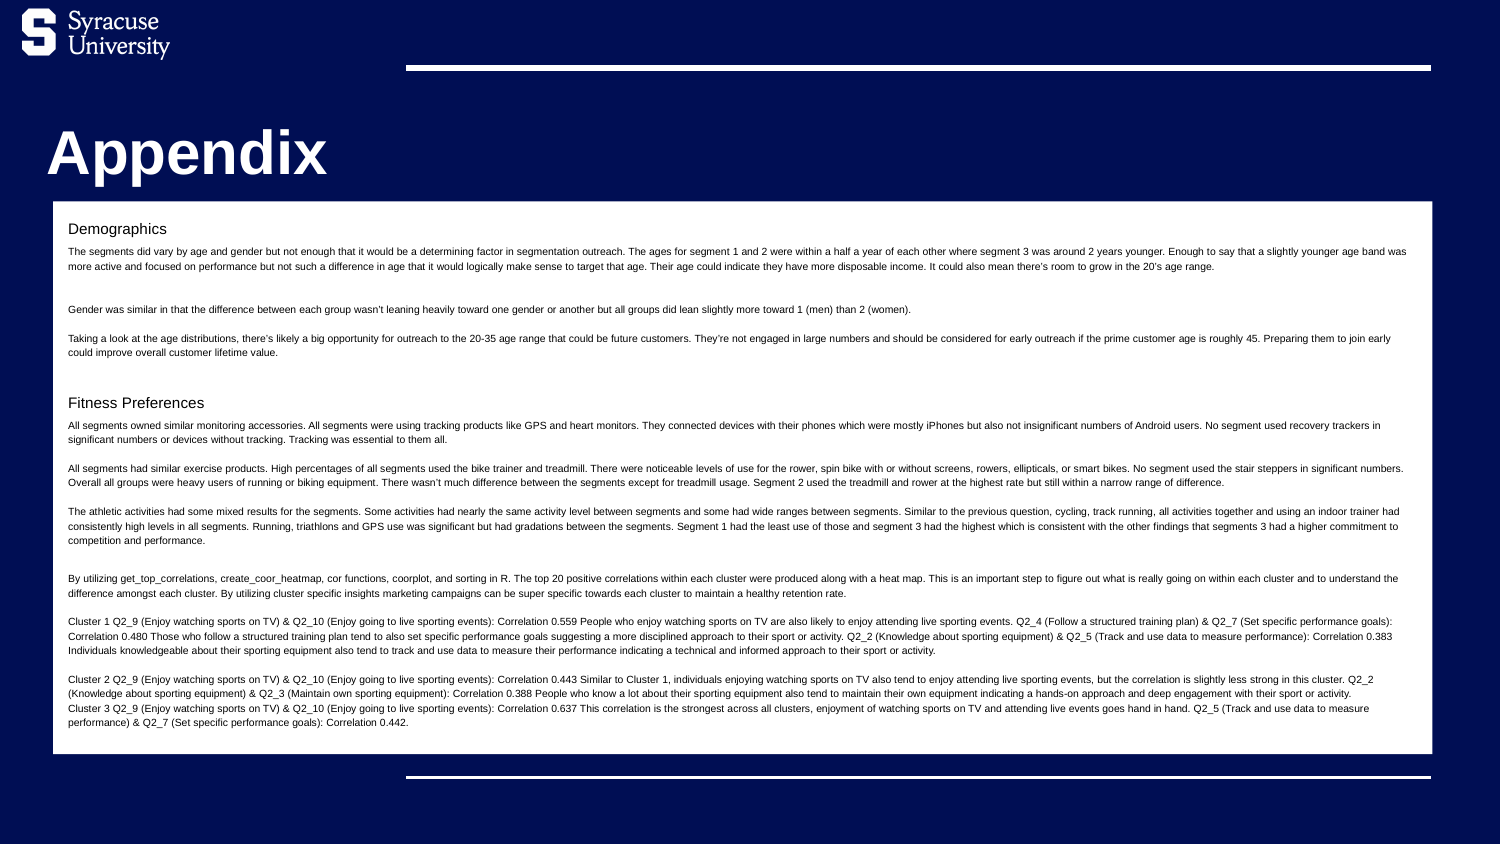

# Appendix
Demographics
The segments did vary by age and gender but not enough that it would be a determining factor in segmentation outreach. The ages for segment 1 and 2 were within a half a year of each other where segment 3 was around 2 years younger. Enough to say that a slightly younger age band was more active and focused on performance but not such a difference in age that it would logically make sense to target that age. Their age could indicate they have more disposable income. It could also mean there’s room to grow in the 20’s age range.

Gender was similar in that the difference between each group wasn’t leaning heavily toward one gender or another but all groups did lean slightly more toward 1 (men) than 2 (women).

Taking a look at the age distributions, there’s likely a big opportunity for outreach to the 20-35 age range that could be future customers. They’re not engaged in large numbers and should be considered for early outreach if the prime customer age is roughly 45. Preparing them to join early could improve overall customer lifetime value.

Fitness Preferences
All segments owned similar monitoring accessories. All segments were using tracking products like GPS and heart monitors. They connected devices with their phones which were mostly iPhones but also not insignificant numbers of Android users. No segment used recovery trackers in significant numbers or devices without tracking. Tracking was essential to them all.

All segments had similar exercise products. High percentages of all segments used the bike trainer and treadmill. There were noticeable levels of use for the rower, spin bike with or without screens, rowers, ellipticals, or smart bikes. No segment used the stair steppers in significant numbers. Overall all groups were heavy users of running or biking equipment. There wasn’t much difference between the segments except for treadmill usage. Segment 2 used the treadmill and rower at the highest rate but still within a narrow range of difference.

The athletic activities had some mixed results for the segments. Some activities had nearly the same activity level between segments and some had wide ranges between segments. Similar to the previous question, cycling, track running, all activities together and using an indoor trainer had consistently high levels in all segments. Running, triathlons and GPS use was significant but had gradations between the segments. Segment 1 had the least use of those and segment 3 had the highest which is consistent with the other findings that segments 3 had a higher commitment to competition and performance.

By utilizing get_top_correlations, create_coor_heatmap, cor functions, coorplot, and sorting in R. The top 20 positive correlations within each cluster were produced along with a heat map. This is an important step to figure out what is really going on within each cluster and to understand the difference amongst each cluster. By utilizing cluster specific insights marketing campaigns can be super specific towards each cluster to maintain a healthy retention rate.

Cluster 1 Q2_9 (Enjoy watching sports on TV) & Q2_10 (Enjoy going to live sporting events): Correlation 0.559 People who enjoy watching sports on TV are also likely to enjoy attending live sporting events. Q2_4 (Follow a structured training plan) & Q2_7 (Set specific performance goals): Correlation 0.480 Those who follow a structured training plan tend to also set specific performance goals suggesting a more disciplined approach to their sport or activity. Q2_2 (Knowledge about sporting equipment) & Q2_5 (Track and use data to measure performance): Correlation 0.383 Individuals knowledgeable about their sporting equipment also tend to track and use data to measure their performance indicating a technical and informed approach to their sport or activity.

Cluster 2 Q2_9 (Enjoy watching sports on TV) & Q2_10 (Enjoy going to live sporting events): Correlation 0.443 Similar to Cluster 1, individuals enjoying watching sports on TV also tend to enjoy attending live sporting events, but the correlation is slightly less strong in this cluster. Q2_2 (Knowledge about sporting equipment) & Q2_3 (Maintain own sporting equipment): Correlation 0.388 People who know a lot about their sporting equipment also tend to maintain their own equipment indicating a hands-on approach and deep engagement with their sport or activity.
Cluster 3 Q2_9 (Enjoy watching sports on TV) & Q2_10 (Enjoy going to live sporting events): Correlation 0.637 This correlation is the strongest across all clusters, enjoyment of watching sports on TV and attending live events goes hand in hand. Q2_5 (Track and use data to measure performance) & Q2_7 (Set specific performance goals): Correlation 0.442.